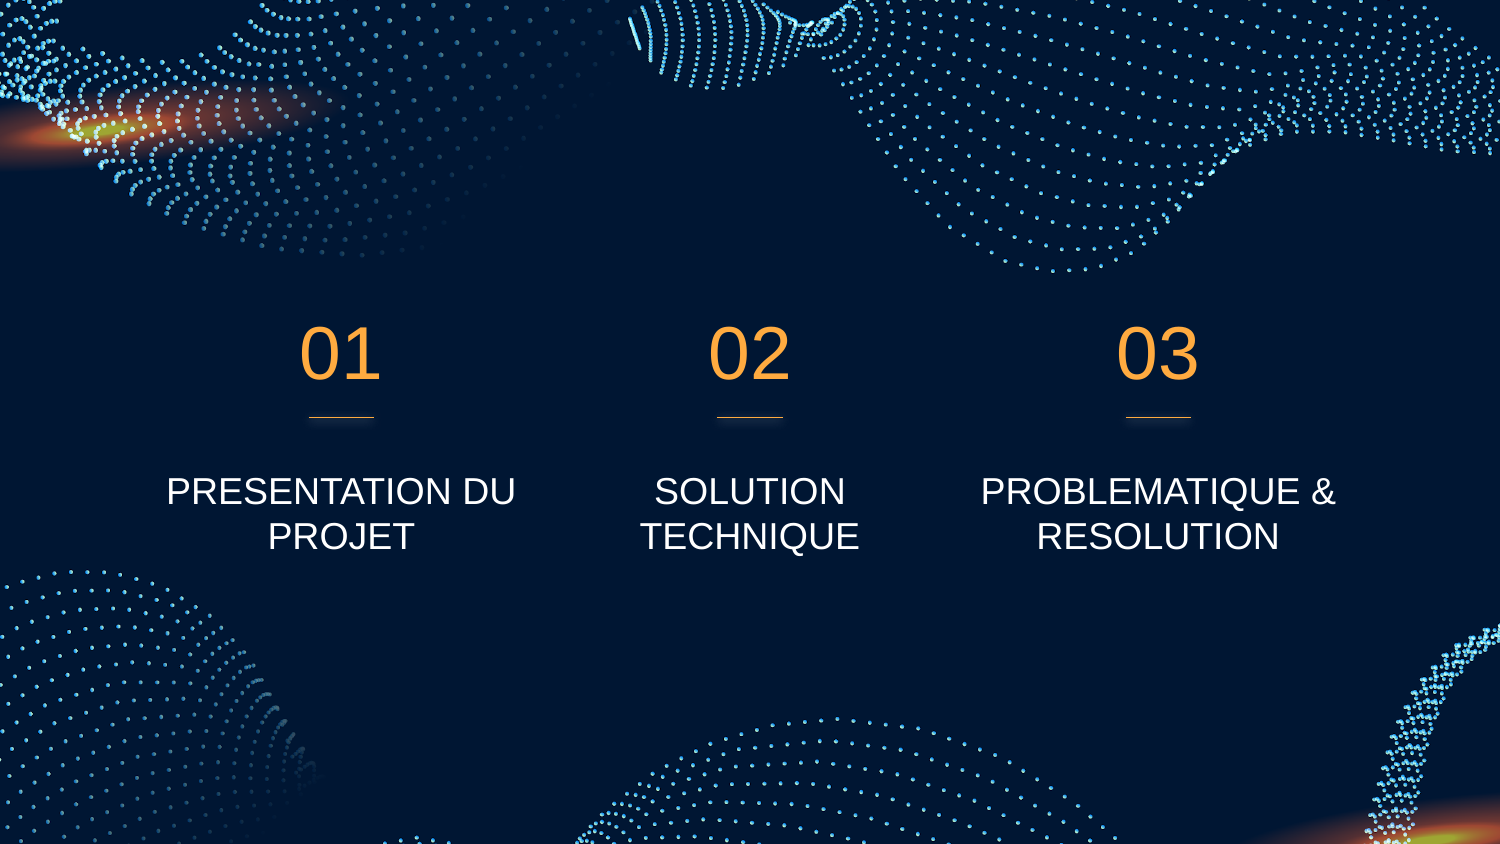

01
02
03
PRESENTATION DU PROJET
# SOLUTION TECHNIQUE
PROBLEMATIQUE & RESOLUTION